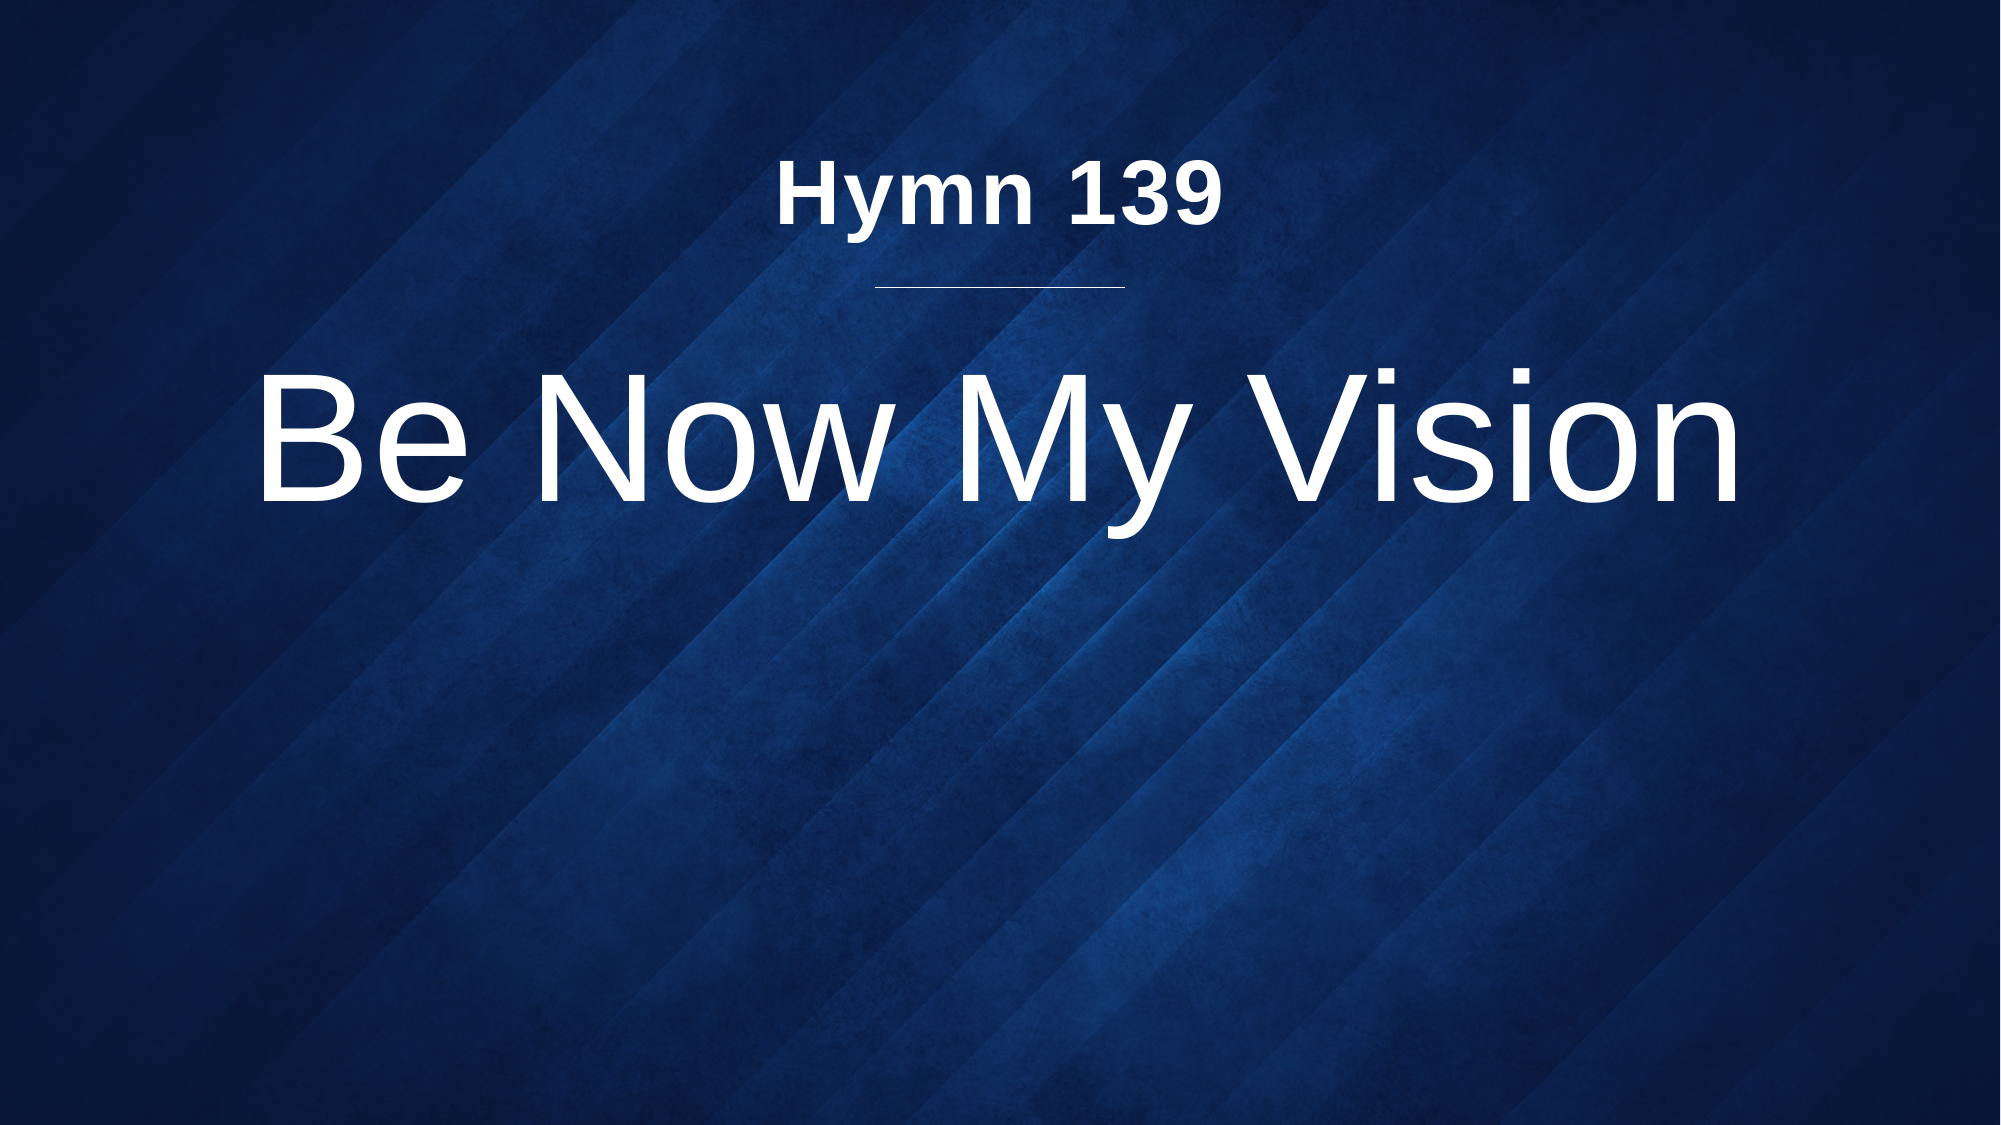

Hymn 139
# Be Now My Vision